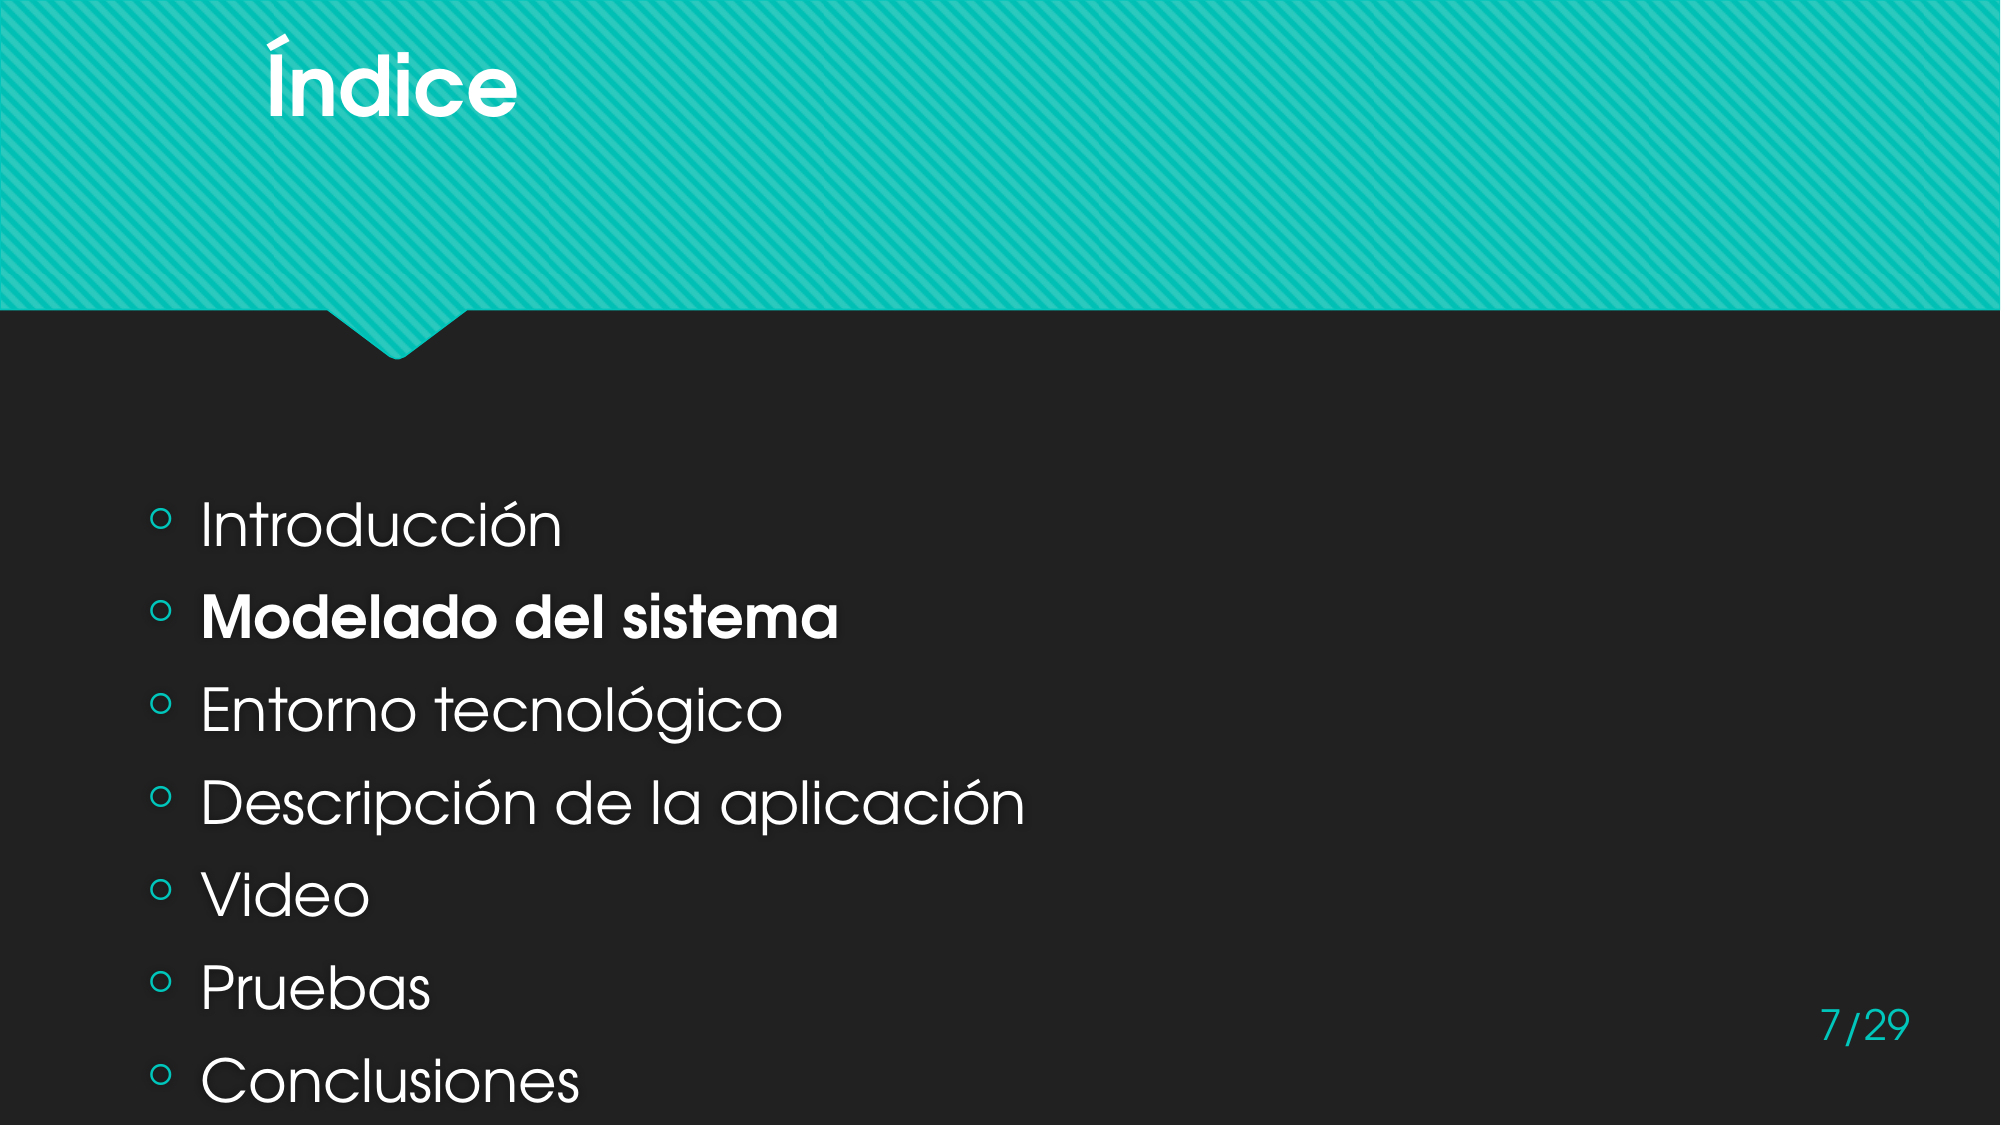

Índice

Introducción
Modelado del sistema
Entorno tecnológico
Descripción de la aplicación
Video
Pruebas
Conclusiones

7/29